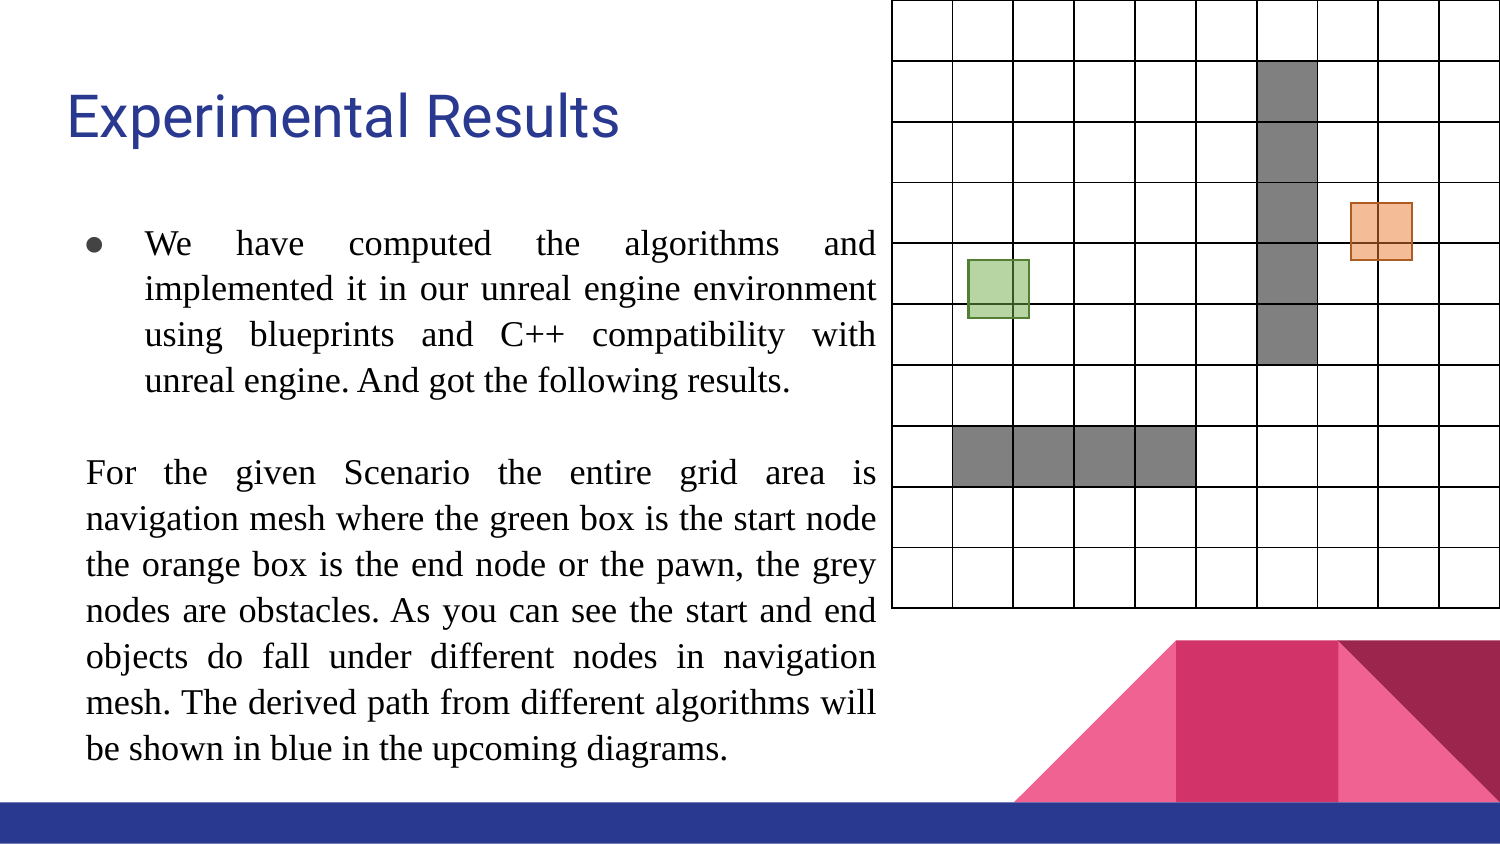

|  |  |  |  |  |  |  |  |  |  |
| --- | --- | --- | --- | --- | --- | --- | --- | --- | --- |
|  |  |  |  |  |  |  |  |  |  |
|  |  |  |  |  |  |  |  |  |  |
|  |  |  |  |  |  |  |  |  |  |
|  |  |  |  |  |  |  |  |  |  |
|  |  |  |  |  |  |  |  |  |  |
|  |  |  |  |  |  |  |  |  |  |
|  |  |  |  |  |  |  |  |  |  |
|  |  |  |  |  |  |  |  |  |  |
|  |  |  |  |  |  |  |  |  |  |
# Experimental Results
We have computed the algorithms and implemented it in our unreal engine environment using blueprints and C++ compatibility with unreal engine. And got the following results.

For the given Scenario the entire grid area is navigation mesh where the green box is the start node the orange box is the end node or the pawn, the grey nodes are obstacles. As you can see the start and end objects do fall under different nodes in navigation mesh. The derived path from different algorithms will be shown in blue in the upcoming diagrams.